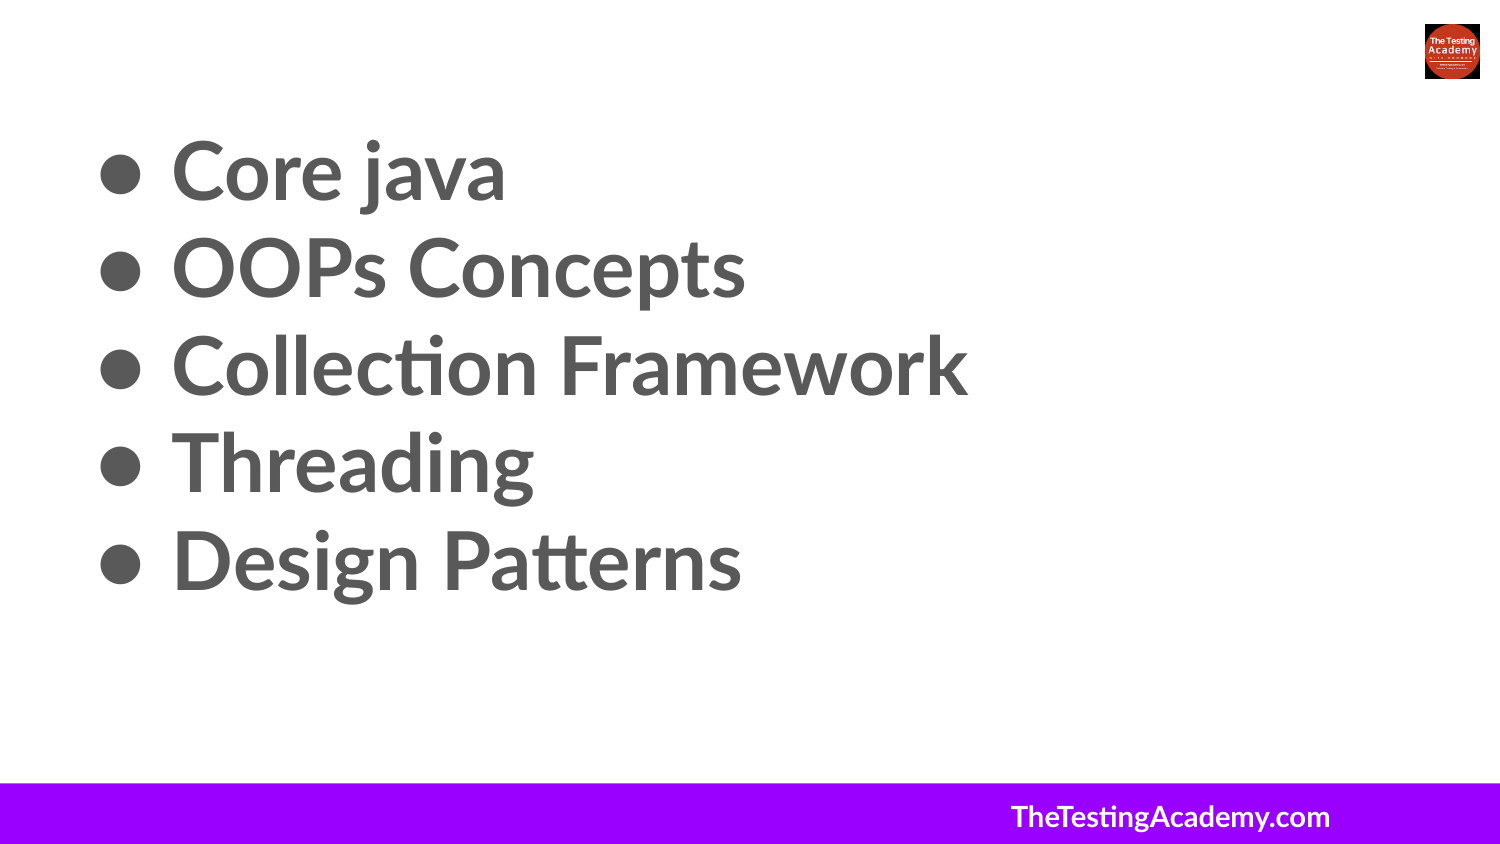

# Core java
OOPs Concepts
Collection Framework
Threading
Design Patterns